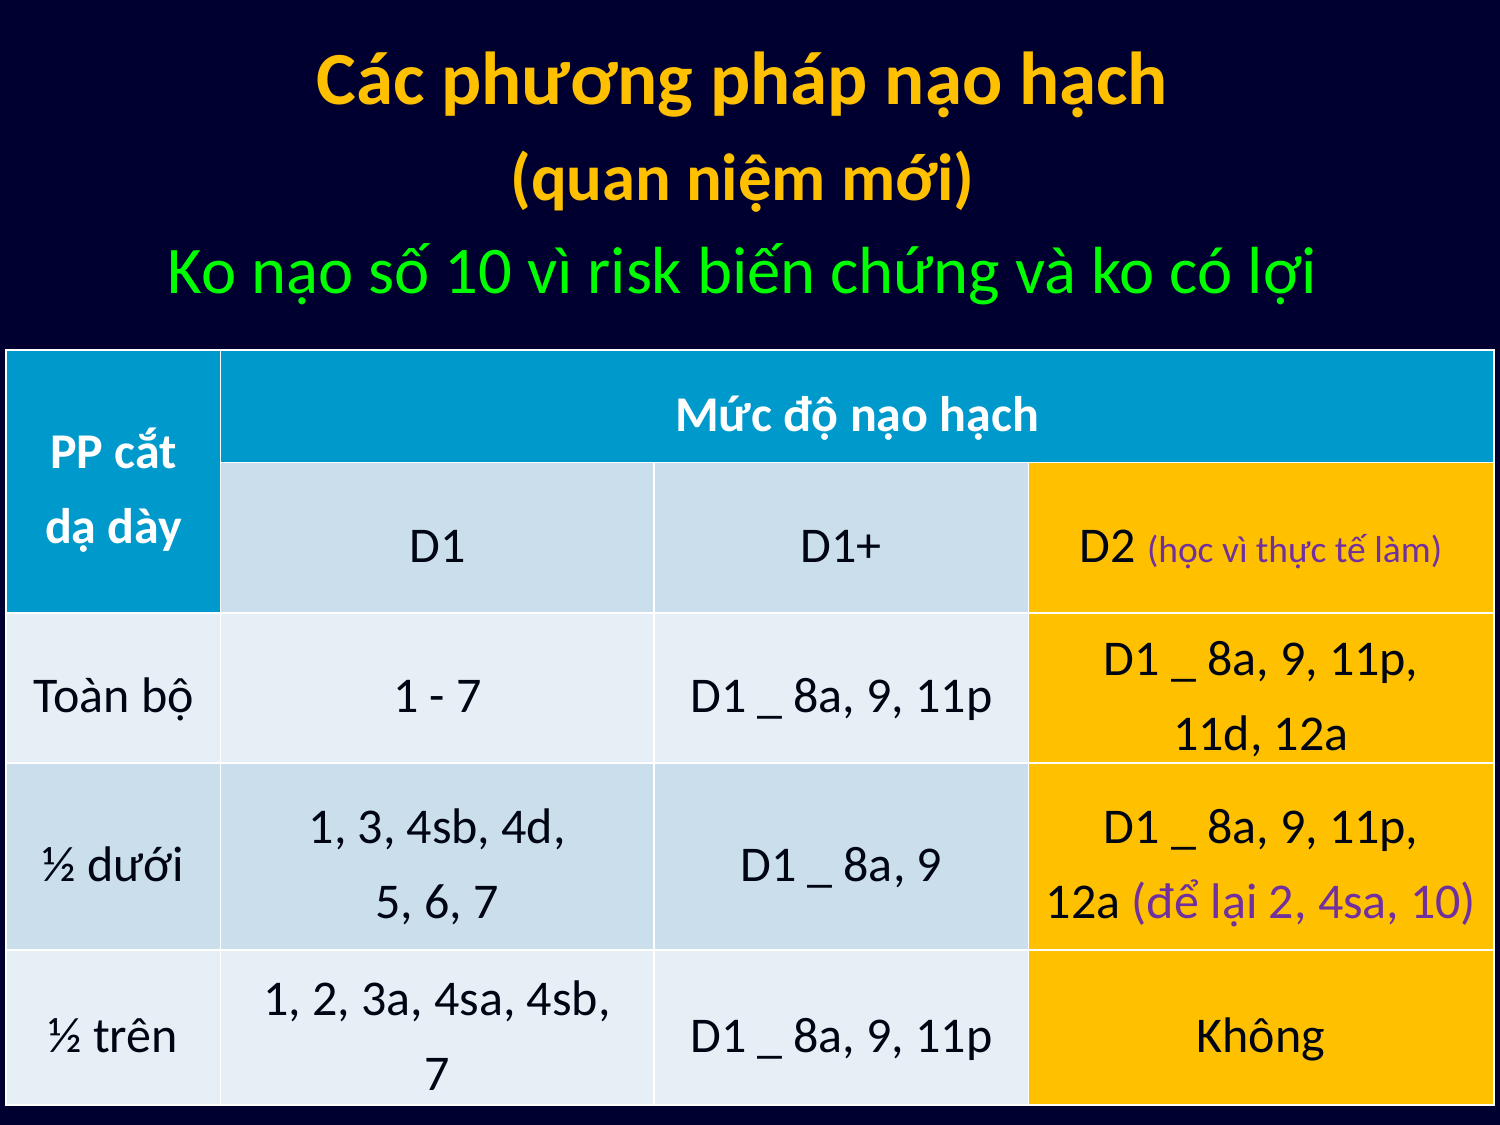

Các phương pháp nạo hạch
(quan niệm mới)
Ko nạo số 10 vì risk biến chứng và ko có lợi
#
| PP cắt dạ dày | Mức độ nạo hạch |  |  |
| --- | --- | --- | --- |
|  | D1 | D1+ | D2 (học vì thực tế làm) |
| Toàn bộ | 1 - 7 | D1 \_ 8a, 9, 11p | D1 \_ 8a, 9, 11p, 11d, 12a |
| ½ dưới | 1, 3, 4sb, 4d, 5, 6, 7 | D1 \_ 8a, 9 | D1 \_ 8a, 9, 11p, 12a (để lại 2, 4sa, 10) |
| ½ trên | 1, 2, 3a, 4sa, 4sb, 7 | D1 \_ 8a, 9, 11p | Không |